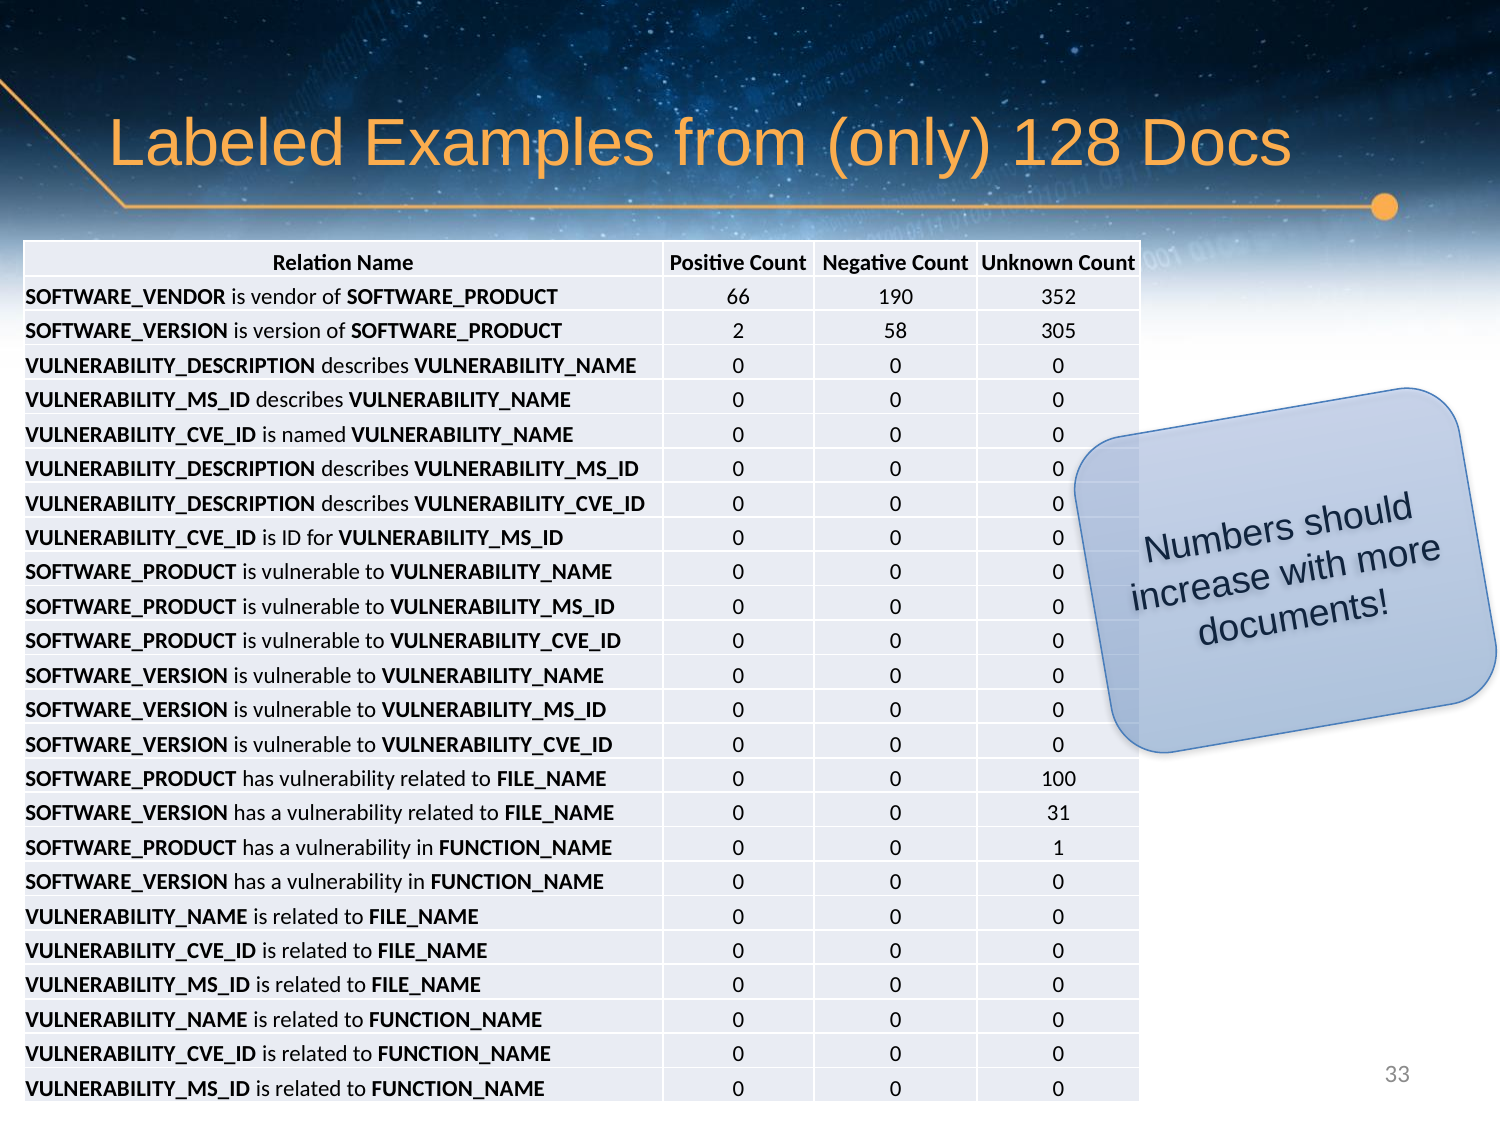

# Labeled Examples from (only) 128 Docs
| Relation Name | Positive Count | Negative Count | Unknown Count |
| --- | --- | --- | --- |
| SOFTWARE\_VENDOR is vendor of SOFTWARE\_PRODUCT | 66 | 190 | 352 |
| SOFTWARE\_VERSION is version of SOFTWARE\_PRODUCT | 2 | 58 | 305 |
| VULNERABILITY\_DESCRIPTION describes VULNERABILITY\_NAME | 0 | 0 | 0 |
| VULNERABILITY\_MS\_ID describes VULNERABILITY\_NAME | 0 | 0 | 0 |
| VULNERABILITY\_CVE\_ID is named VULNERABILITY\_NAME | 0 | 0 | 0 |
| VULNERABILITY\_DESCRIPTION describes VULNERABILITY\_MS\_ID | 0 | 0 | 0 |
| VULNERABILITY\_DESCRIPTION describes VULNERABILITY\_CVE\_ID | 0 | 0 | 0 |
| VULNERABILITY\_CVE\_ID is ID for VULNERABILITY\_MS\_ID | 0 | 0 | 0 |
| SOFTWARE\_PRODUCT is vulnerable to VULNERABILITY\_NAME | 0 | 0 | 0 |
| SOFTWARE\_PRODUCT is vulnerable to VULNERABILITY\_MS\_ID | 0 | 0 | 0 |
| SOFTWARE\_PRODUCT is vulnerable to VULNERABILITY\_CVE\_ID | 0 | 0 | 0 |
| SOFTWARE\_VERSION is vulnerable to VULNERABILITY\_NAME | 0 | 0 | 0 |
| SOFTWARE\_VERSION is vulnerable to VULNERABILITY\_MS\_ID | 0 | 0 | 0 |
| SOFTWARE\_VERSION is vulnerable to VULNERABILITY\_CVE\_ID | 0 | 0 | 0 |
| SOFTWARE\_PRODUCT has vulnerability related to FILE\_NAME | 0 | 0 | 100 |
| SOFTWARE\_VERSION has a vulnerability related to FILE\_NAME | 0 | 0 | 31 |
| SOFTWARE\_PRODUCT has a vulnerability in FUNCTION\_NAME | 0 | 0 | 1 |
| SOFTWARE\_VERSION has a vulnerability in FUNCTION\_NAME | 0 | 0 | 0 |
| VULNERABILITY\_NAME is related to FILE\_NAME | 0 | 0 | 0 |
| VULNERABILITY\_CVE\_ID is related to FILE\_NAME | 0 | 0 | 0 |
| VULNERABILITY\_MS\_ID is related to FILE\_NAME | 0 | 0 | 0 |
| VULNERABILITY\_NAME is related to FUNCTION\_NAME | 0 | 0 | 0 |
| VULNERABILITY\_CVE\_ID is related to FUNCTION\_NAME | 0 | 0 | 0 |
| VULNERABILITY\_MS\_ID is related to FUNCTION\_NAME | 0 | 0 | 0 |

Numbers should increase with more documents!
33